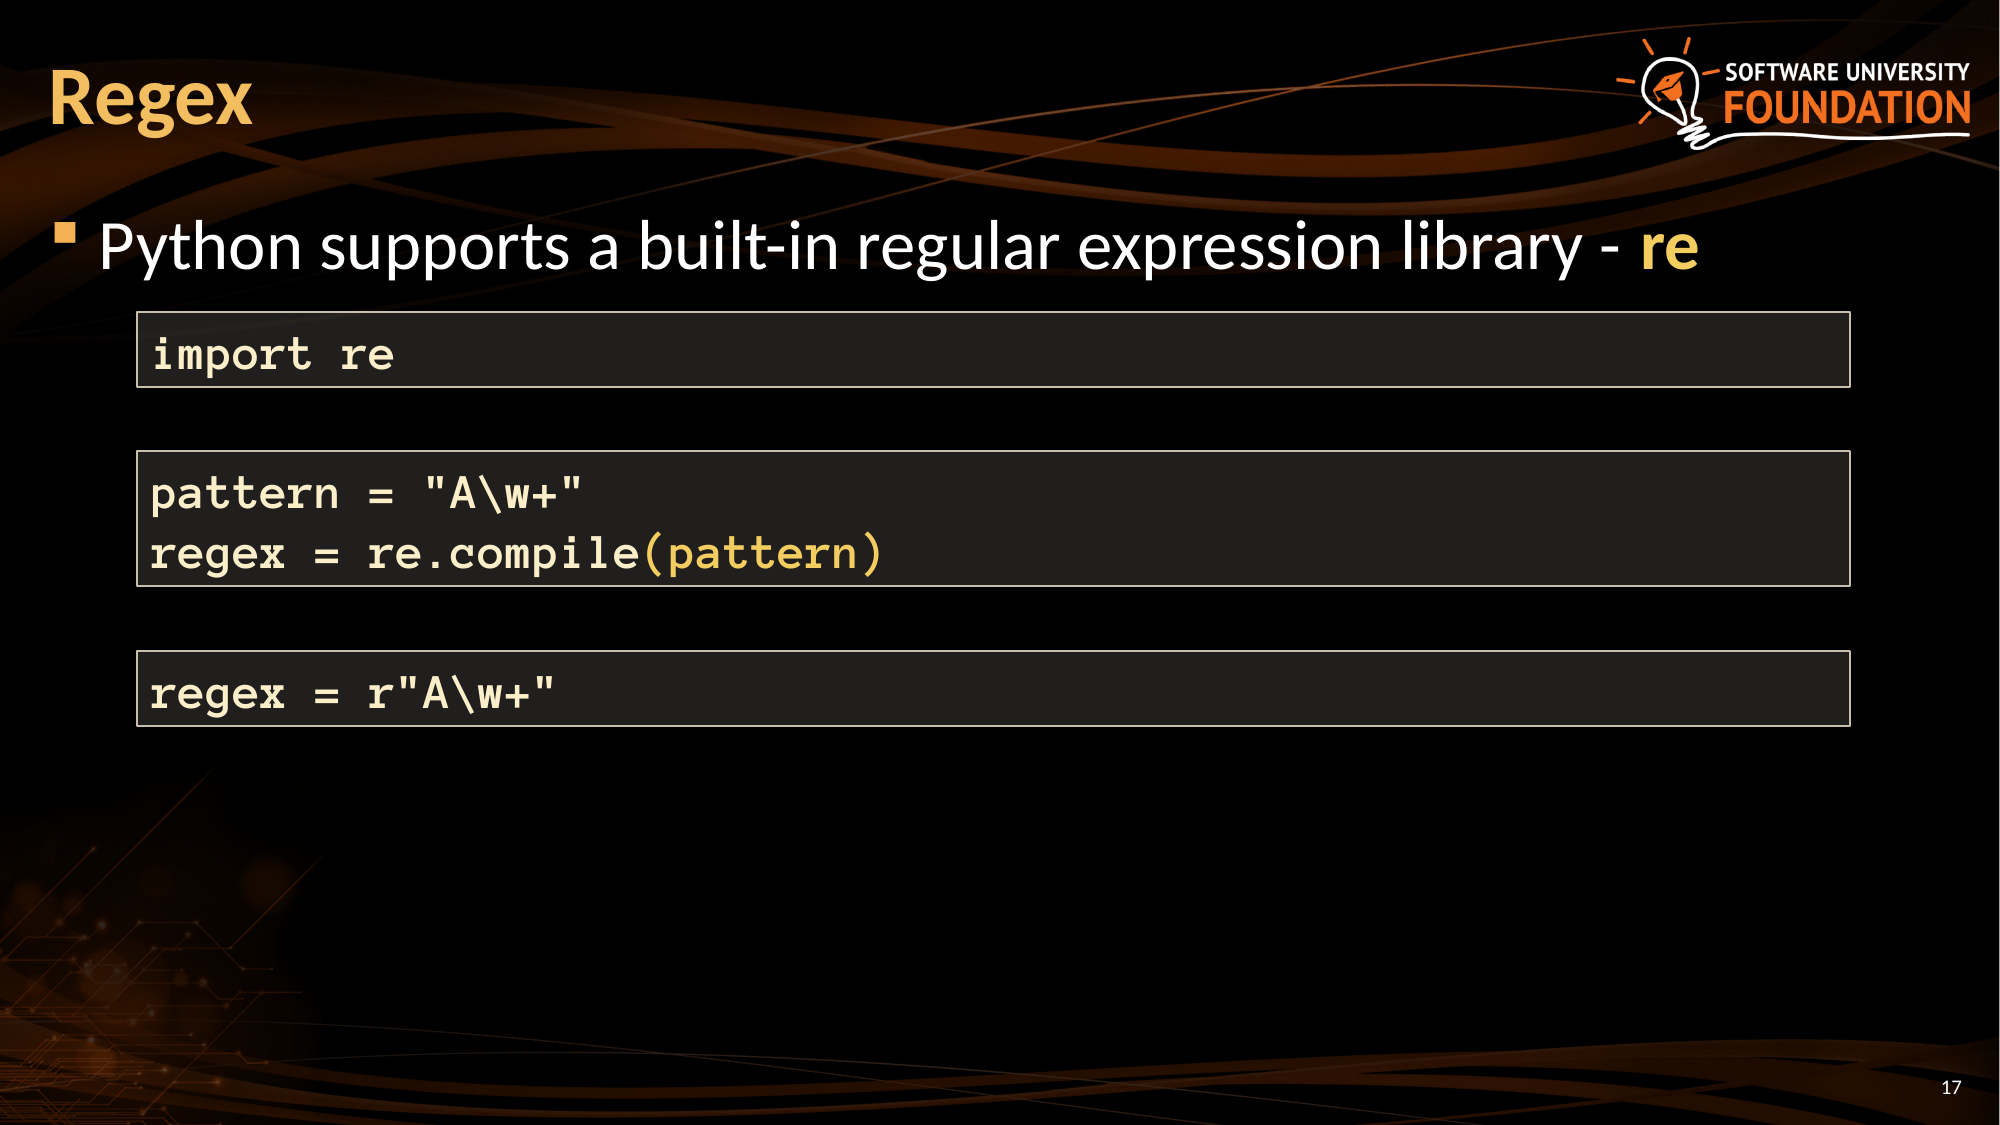

# Regex
Python supports a built-in regular expression library - re

import re
pattern = "A\w+"
regex = re.compile(pattern)
regex = r"A\w+"
17